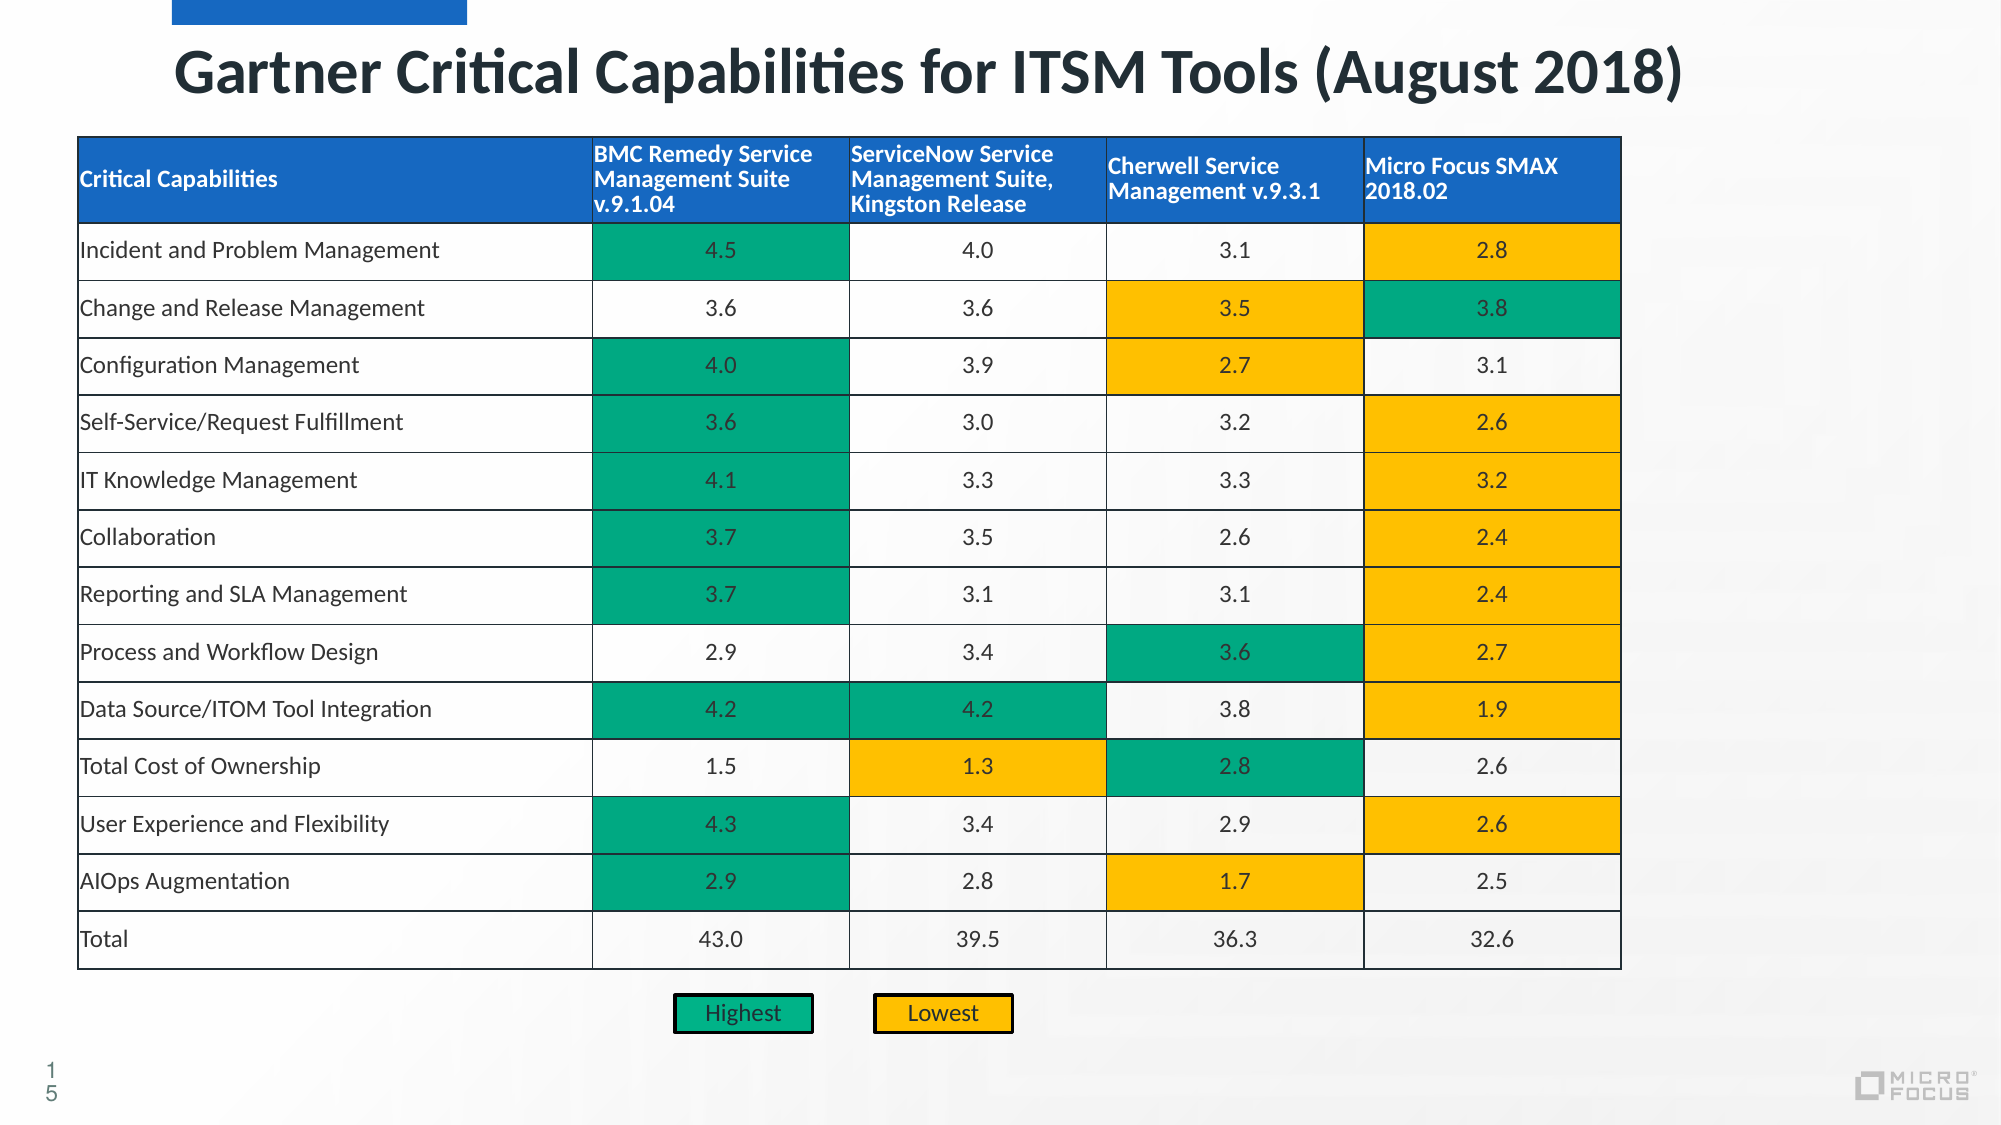

# Gartner Critical Capabilities for ITSM Tools (August 2018)
| Critical Capabilities |  | BMC Remedy Service Management Suite v.9.1.04 | ServiceNow Service Management Suite, Kingston Release | Cherwell Service Management v.9.3.1 | Micro Focus SMAX 2018.02 |
| --- | --- | --- | --- | --- | --- |
| Incident and Problem Management |  | 4.5 | 4.0 | 3.1 | 2.8 |
| Change and Release Management |  | 3.6 | 3.6 | 3.5 | 3.8 |
| Configuration Management |  | 4.0 | 3.9 | 2.7 | 3.1 |
| Self-Service/Request Fulfillment |  | 3.6 | 3.0 | 3.2 | 2.6 |
| IT Knowledge Management |  | 4.1 | 3.3 | 3.3 | 3.2 |
| Collaboration |  | 3.7 | 3.5 | 2.6 | 2.4 |
| Reporting and SLA Management |  | 3.7 | 3.1 | 3.1 | 2.4 |
| Process and Workflow Design |  | 2.9 | 3.4 | 3.6 | 2.7 |
| Data Source/ITOM Tool Integration |  | 4.2 | 4.2 | 3.8 | 1.9 |
| Total Cost of Ownership |  | 1.5 | 1.3 | 2.8 | 2.6 |
| User Experience and Flexibility |  | 4.3 | 3.4 | 2.9 | 2.6 |
| AIOps Augmentation |  | 2.9 | 2.8 | 1.7 | 2.5 |
| Total |  | 43.0 | 39.5 | 36.3 | 32.6 |
Highest
Lowest
15